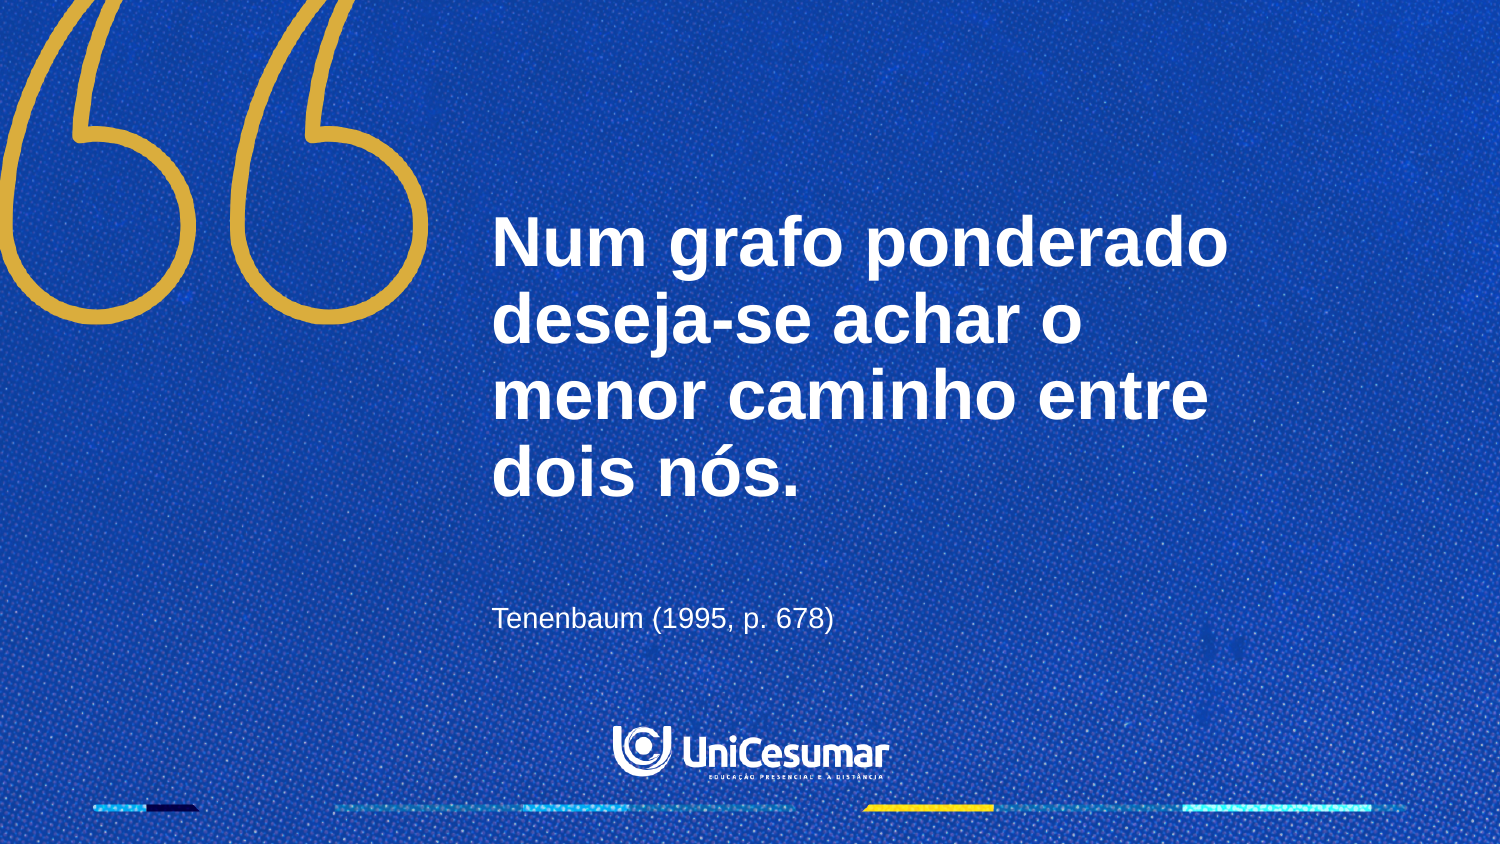

# Num grafo ponderado deseja-se achar o menor caminho entre dois nós.
Tenenbaum (1995, p. 678) ​